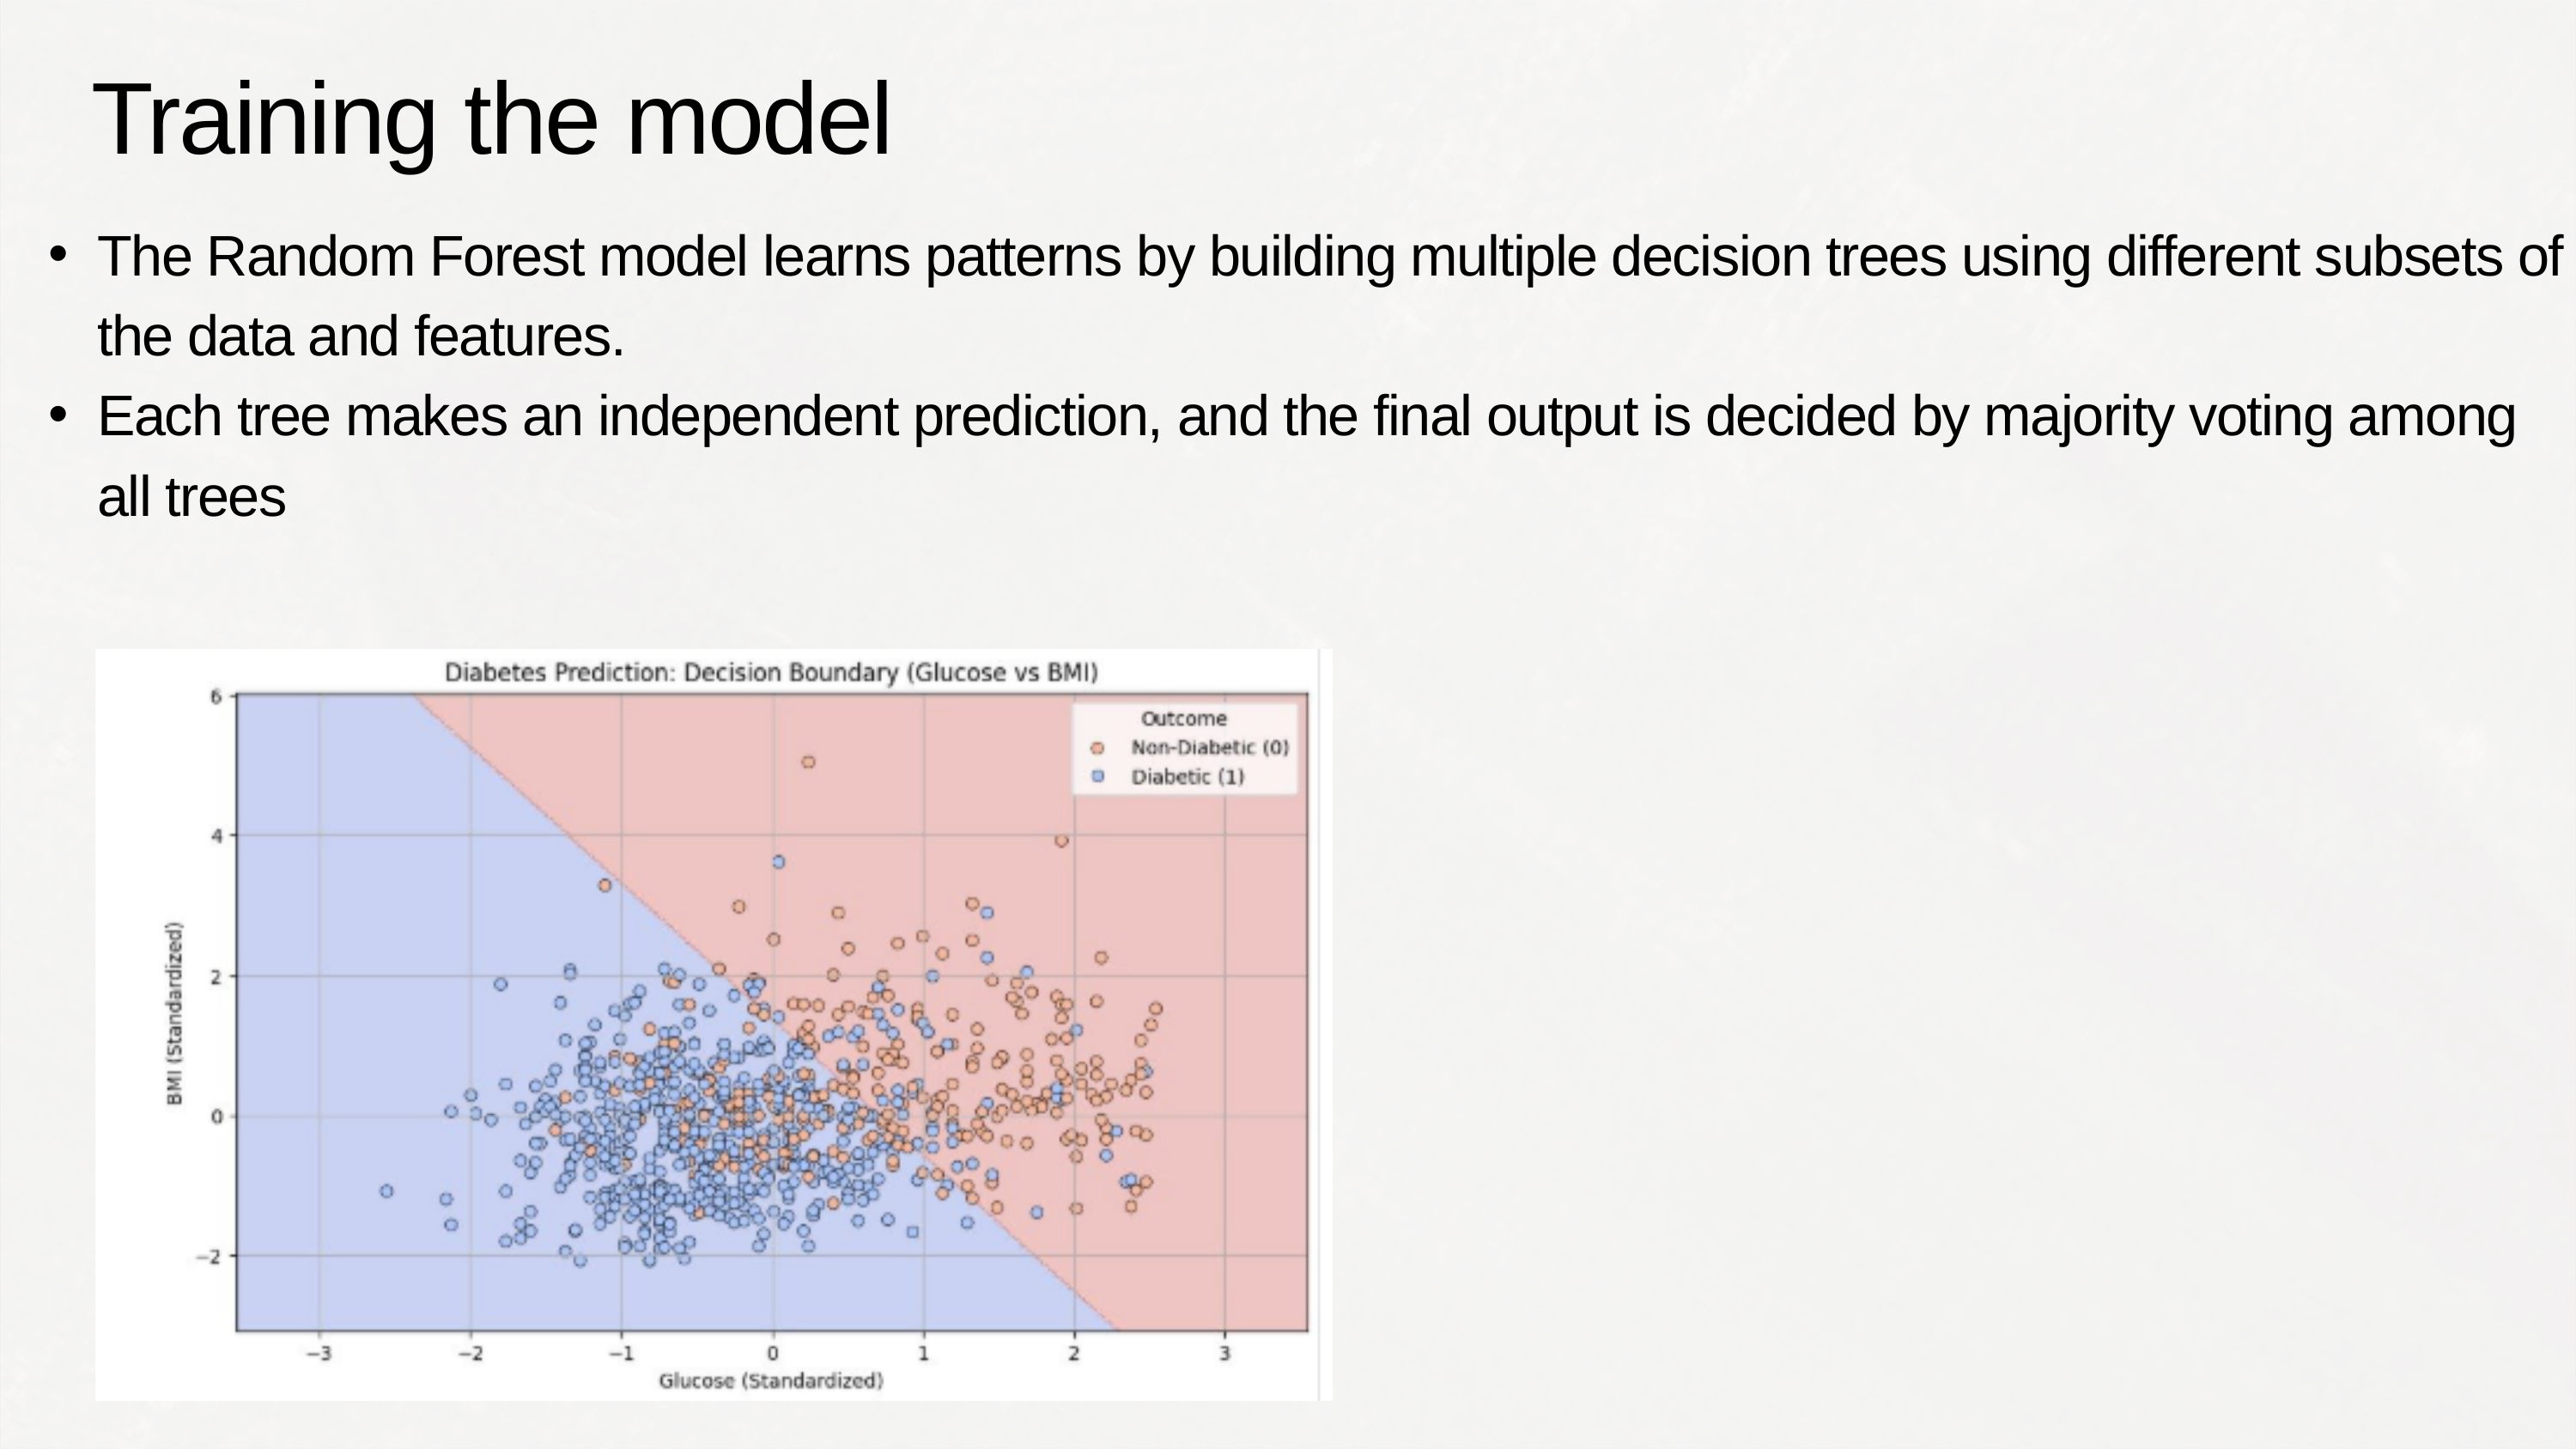

Training the model​
The Random Forest model learns patterns by building multiple decision trees using different subsets of the data and features.
Each tree makes an independent prediction, and the final output is decided by majority voting among all trees